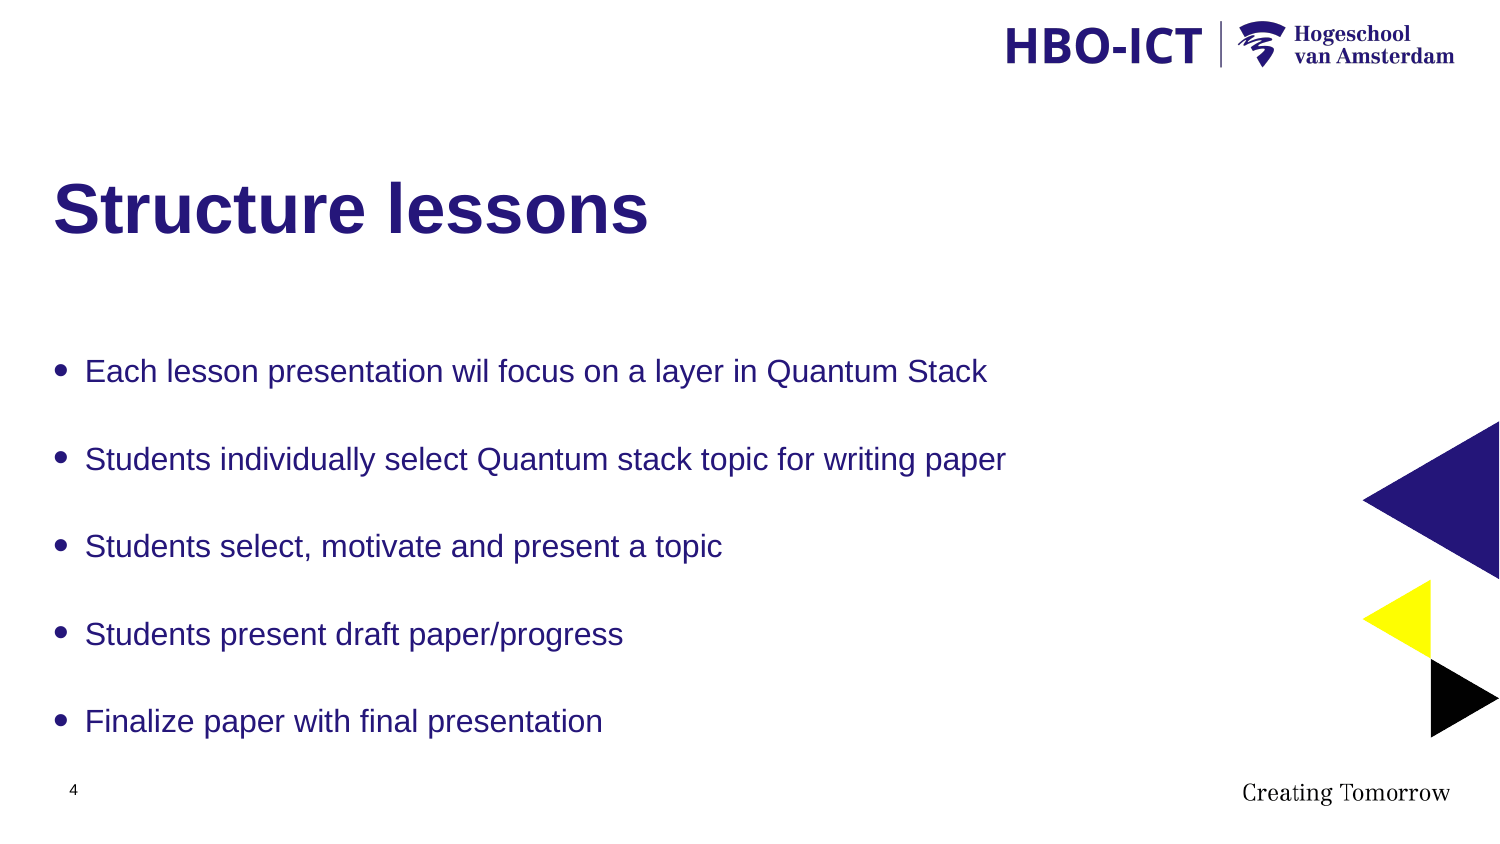

# Structure lessons
Each lesson presentation wil focus on a layer in Quantum Stack

Students individually select Quantum stack topic for writing paper

Students select, motivate and present a topic

Students present draft paper/progress

Finalize paper with final presentation

4